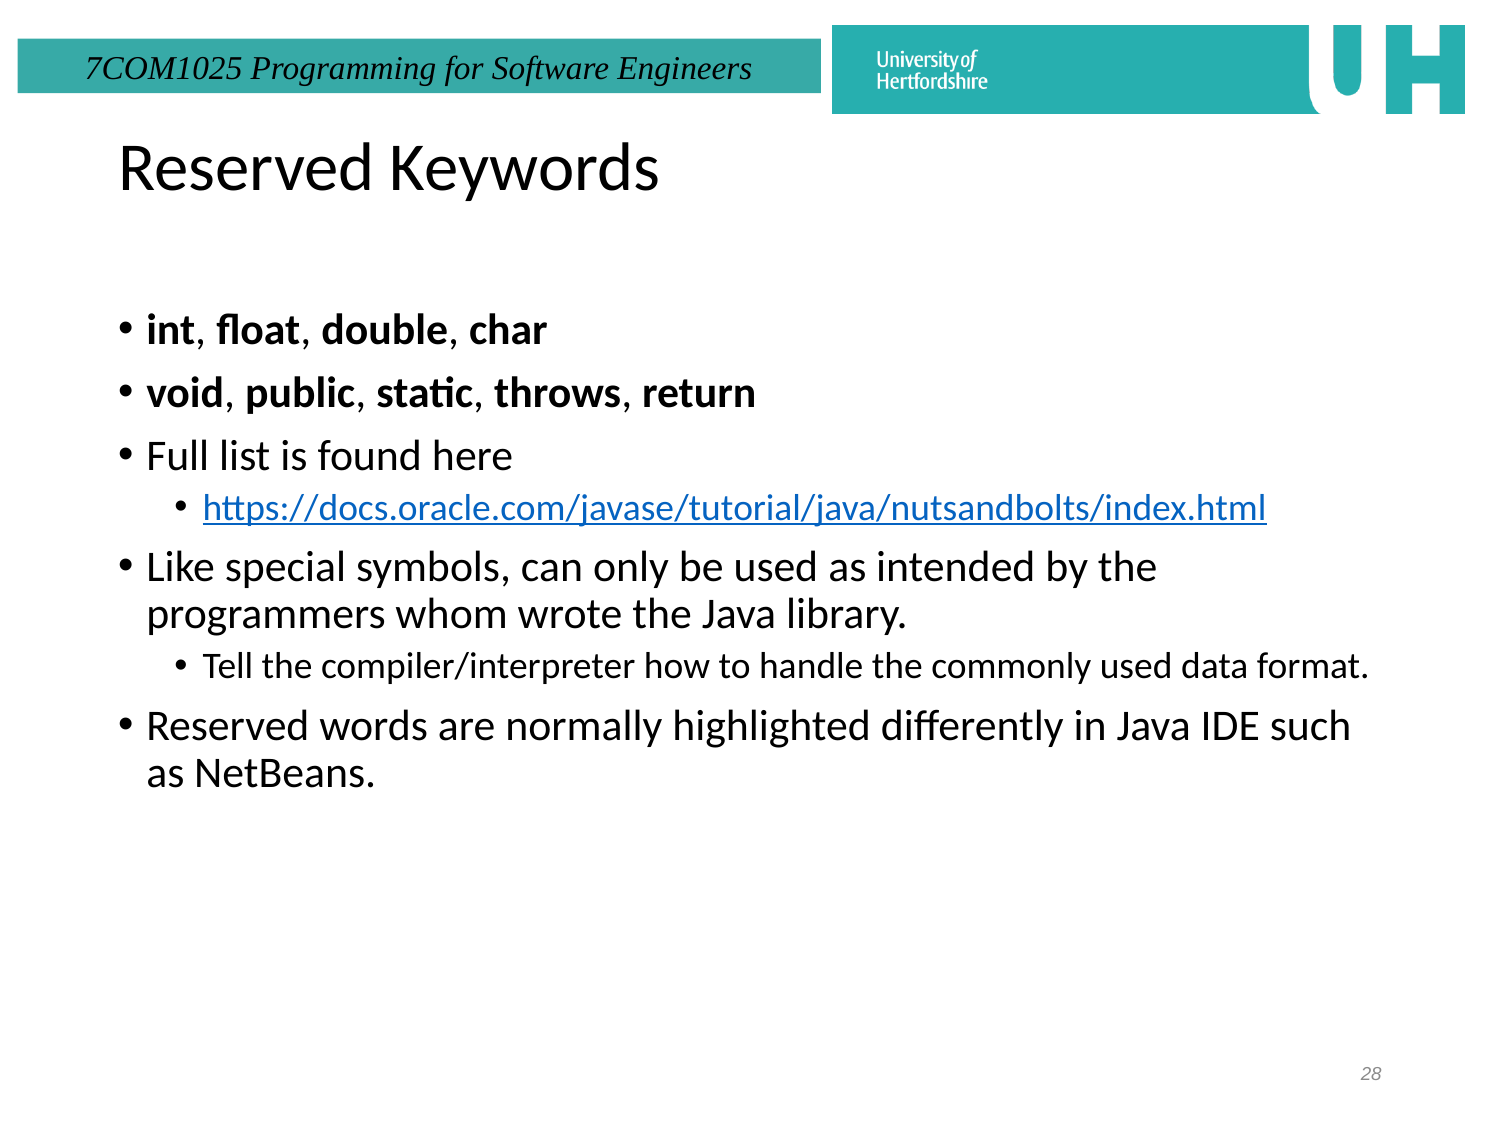

# Reserved Keywords
int, float, double, char
void, public, static, throws, return
Full list is found here
https://docs.oracle.com/javase/tutorial/java/nutsandbolts/index.html
Like special symbols, can only be used as intended by the programmers whom wrote the Java library.
Tell the compiler/interpreter how to handle the commonly used data format.
Reserved words are normally highlighted differently in Java IDE such as NetBeans.
28